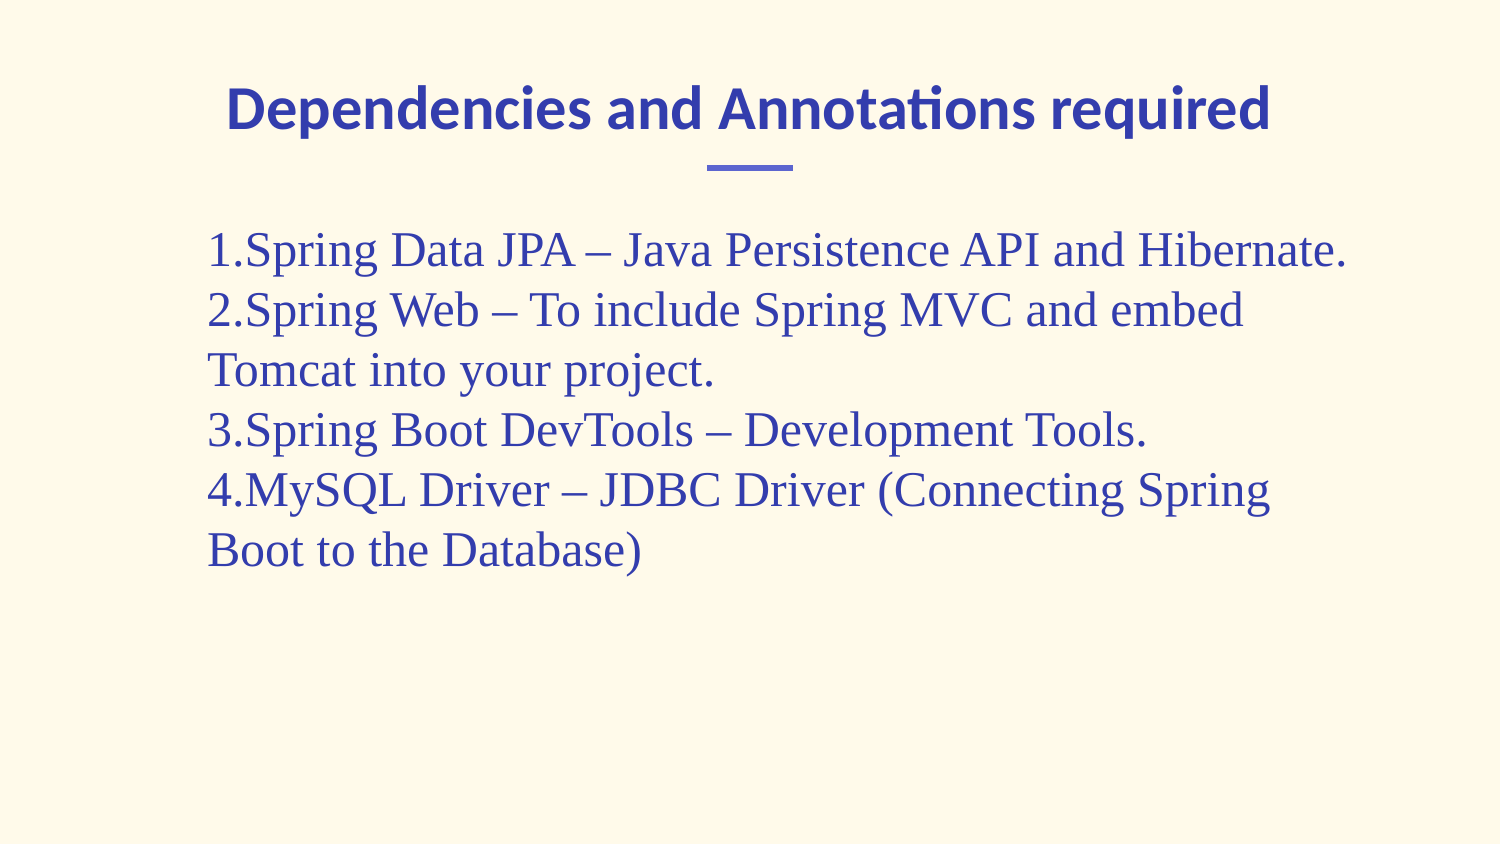

# Dependencies and Annotations required
1.Spring Data JPA – Java Persistence API and Hibernate.
2.Spring Web – To include Spring MVC and embed Tomcat into your project.
3.Spring Boot DevTools – Development Tools.
4.MySQL Driver – JDBC Driver (Connecting Spring Boot to the Database)